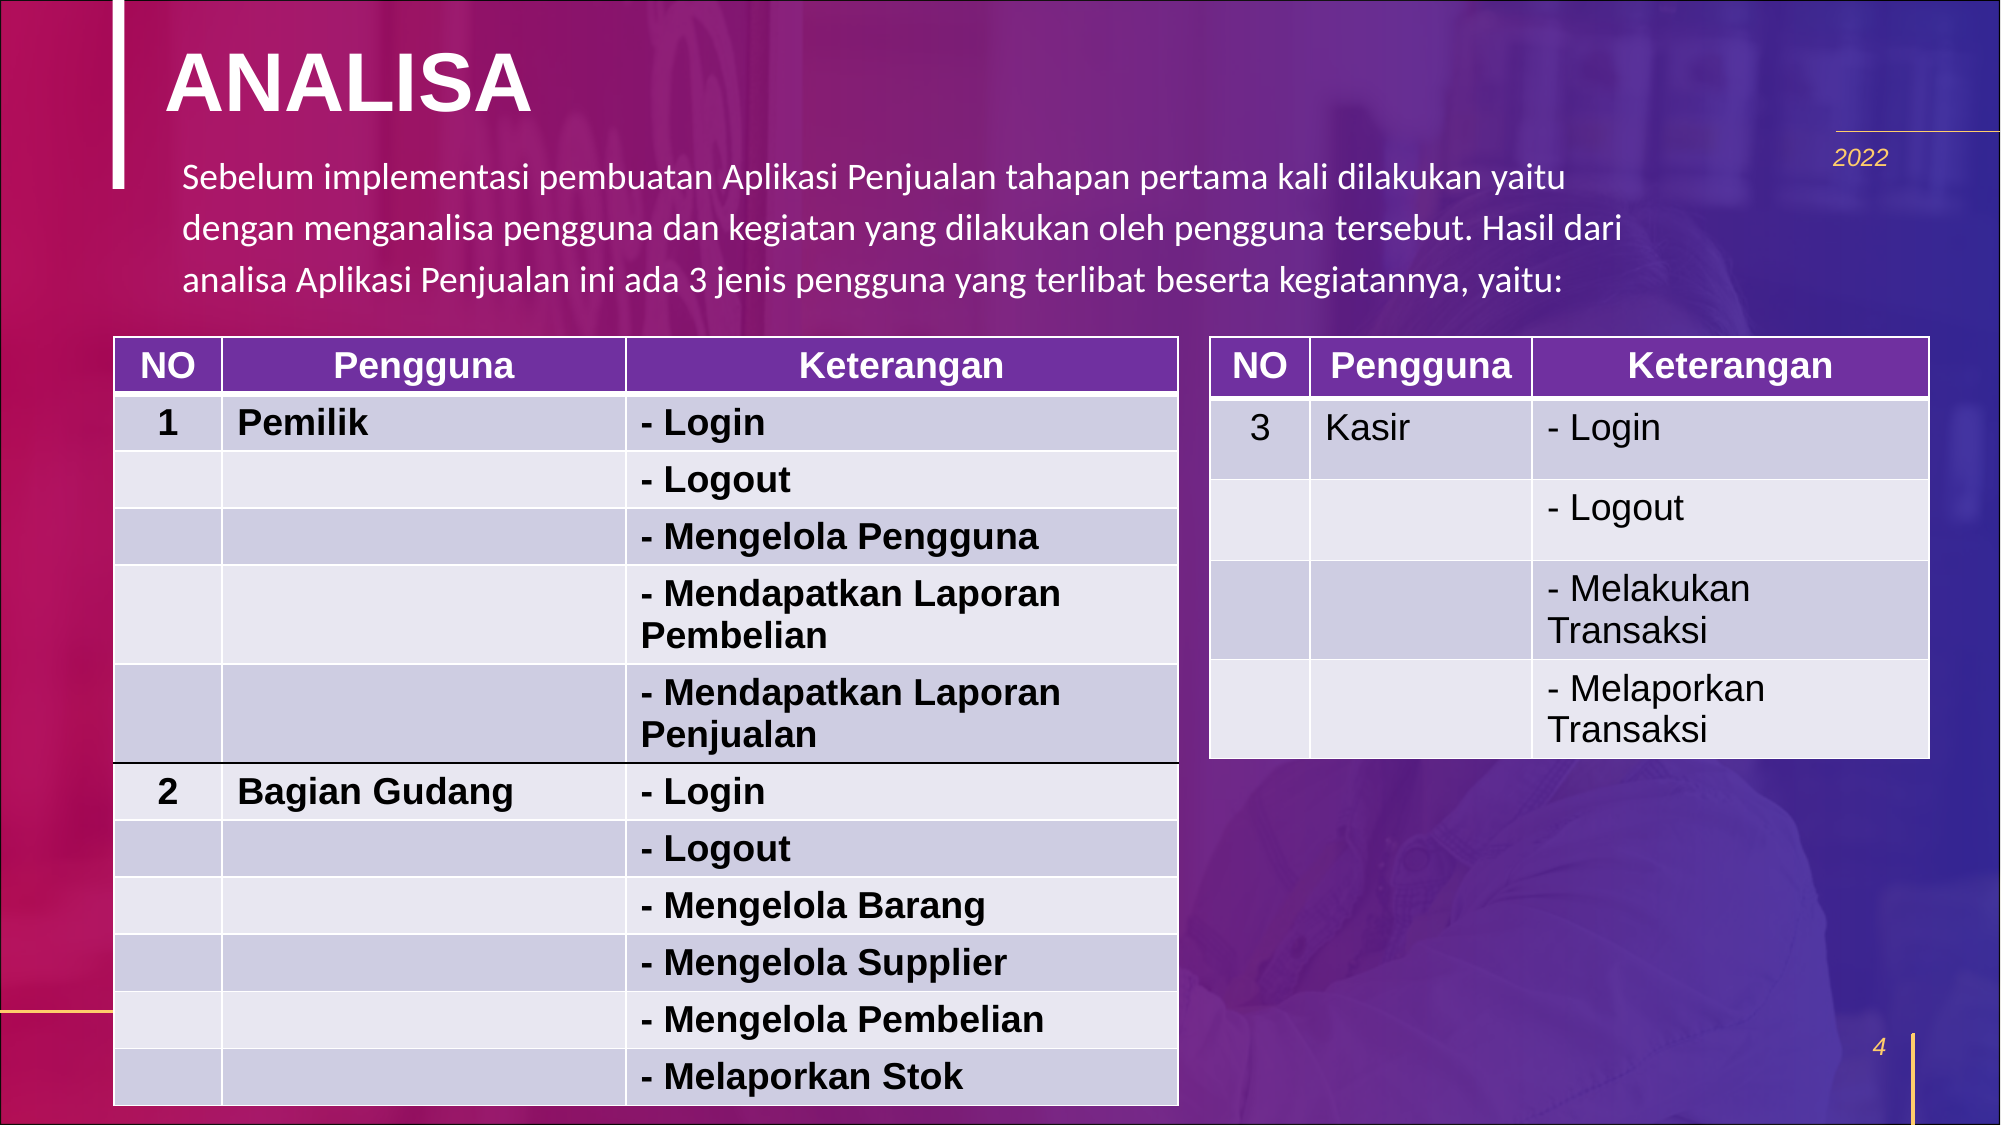

# ANALISA
Sebelum implementasi pembuatan Aplikasi Penjualan tahapan pertama kali dilakukan yaitu dengan menganalisa pengguna dan kegiatan yang dilakukan oleh pengguna tersebut. Hasil dari analisa Aplikasi Penjualan ini ada 3 jenis pengguna yang terlibat beserta kegiatannya, yaitu:
2022
| NO | Pengguna | Keterangan |
| --- | --- | --- |
| 1 | Pemilik | - Login |
|  |  | - Logout |
|  |  | - Mengelola Pengguna |
|  |  | - Mendapatkan Laporan Pembelian |
|  |  | - Mendapatkan Laporan Penjualan |
| 2 | Bagian Gudang | - Login |
|  |  | - Logout |
|  |  | - Mengelola Barang |
|  |  | - Mengelola Supplier |
|  |  | - Mengelola Pembelian |
|  |  | - Melaporkan Stok |
| NO | Pengguna | Keterangan |
| --- | --- | --- |
| 3 | Kasir | - Login |
|  |  | - Logout |
|  |  | - Melakukan Transaksi |
|  |  | - Melaporkan Transaksi |
4